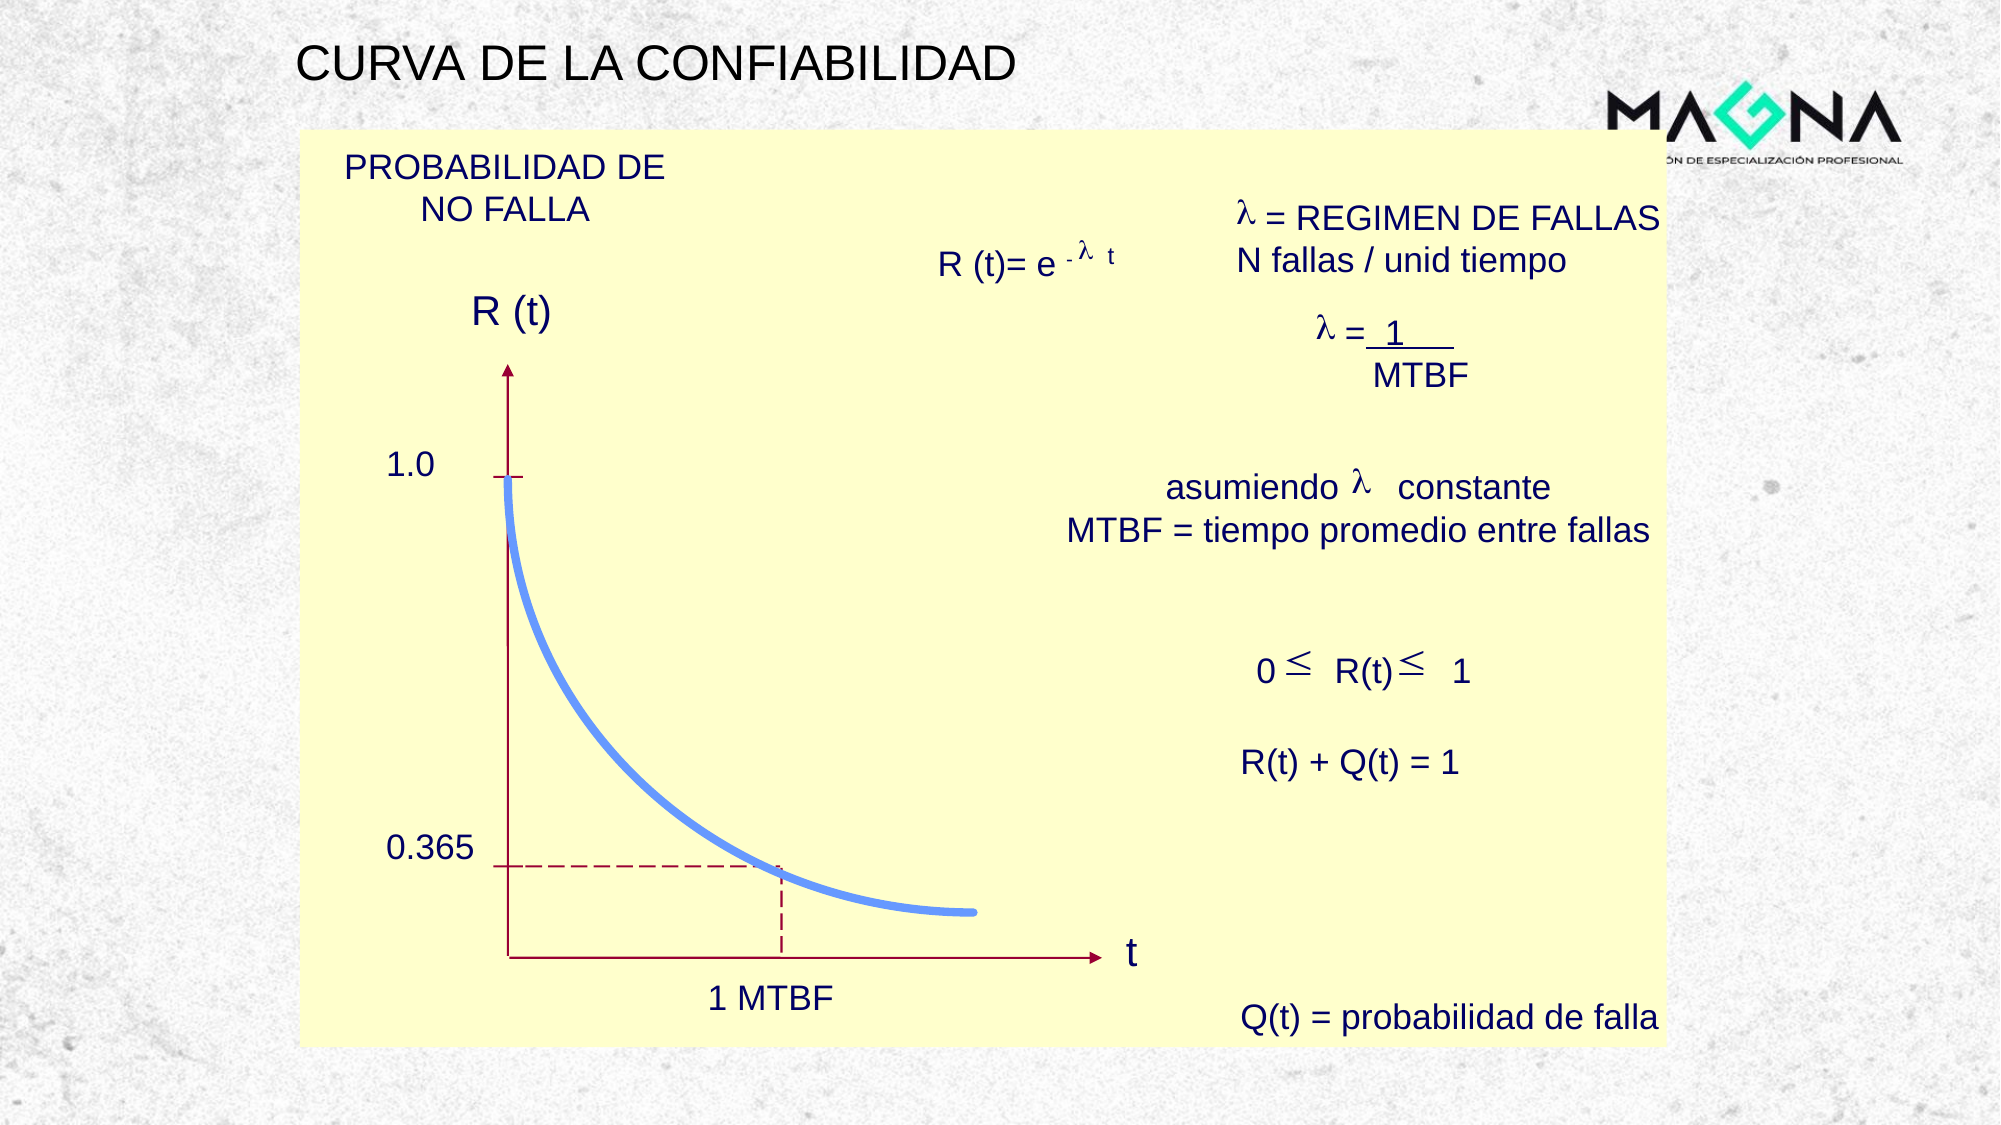

# CURVA DE LA CONFIABILIDAD

PROBABILIDAD DE
NO FALLA
 = REGIMEN DE FALLAS
N fallas / unid tiempo
R (t)= e -      t

R (t)
 =  1
    MTBF

1.0

0.365
asumiendo      constante
MTBF = tiempo promedio entre fallas

0      R(t)      1
R(t) + Q(t) = 1

Q(t) = probabilidad de falla

t

1 MTBF